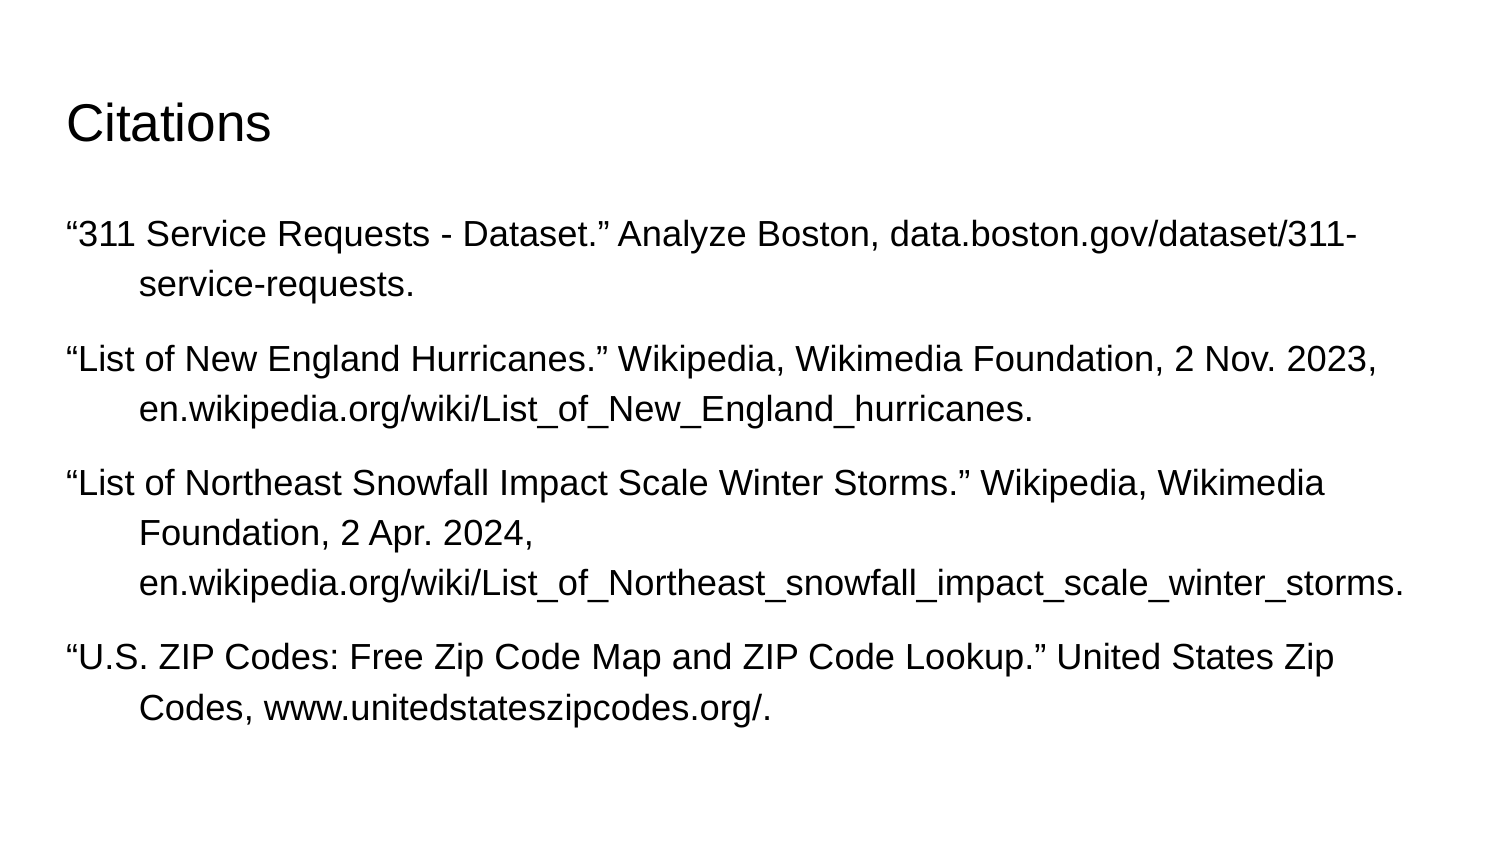

# Citations
“311 Service Requests - Dataset.” Analyze Boston, data.boston.gov/dataset/311-service-requests.
“List of New England Hurricanes.” Wikipedia, Wikimedia Foundation, 2 Nov. 2023, en.wikipedia.org/wiki/List_of_New_England_hurricanes.
“List of Northeast Snowfall Impact Scale Winter Storms.” Wikipedia, Wikimedia Foundation, 2 Apr. 2024, en.wikipedia.org/wiki/List_of_Northeast_snowfall_impact_scale_winter_storms.
“U.S. ZIP Codes: Free Zip Code Map and ZIP Code Lookup.” United States Zip Codes, www.unitedstateszipcodes.org/.